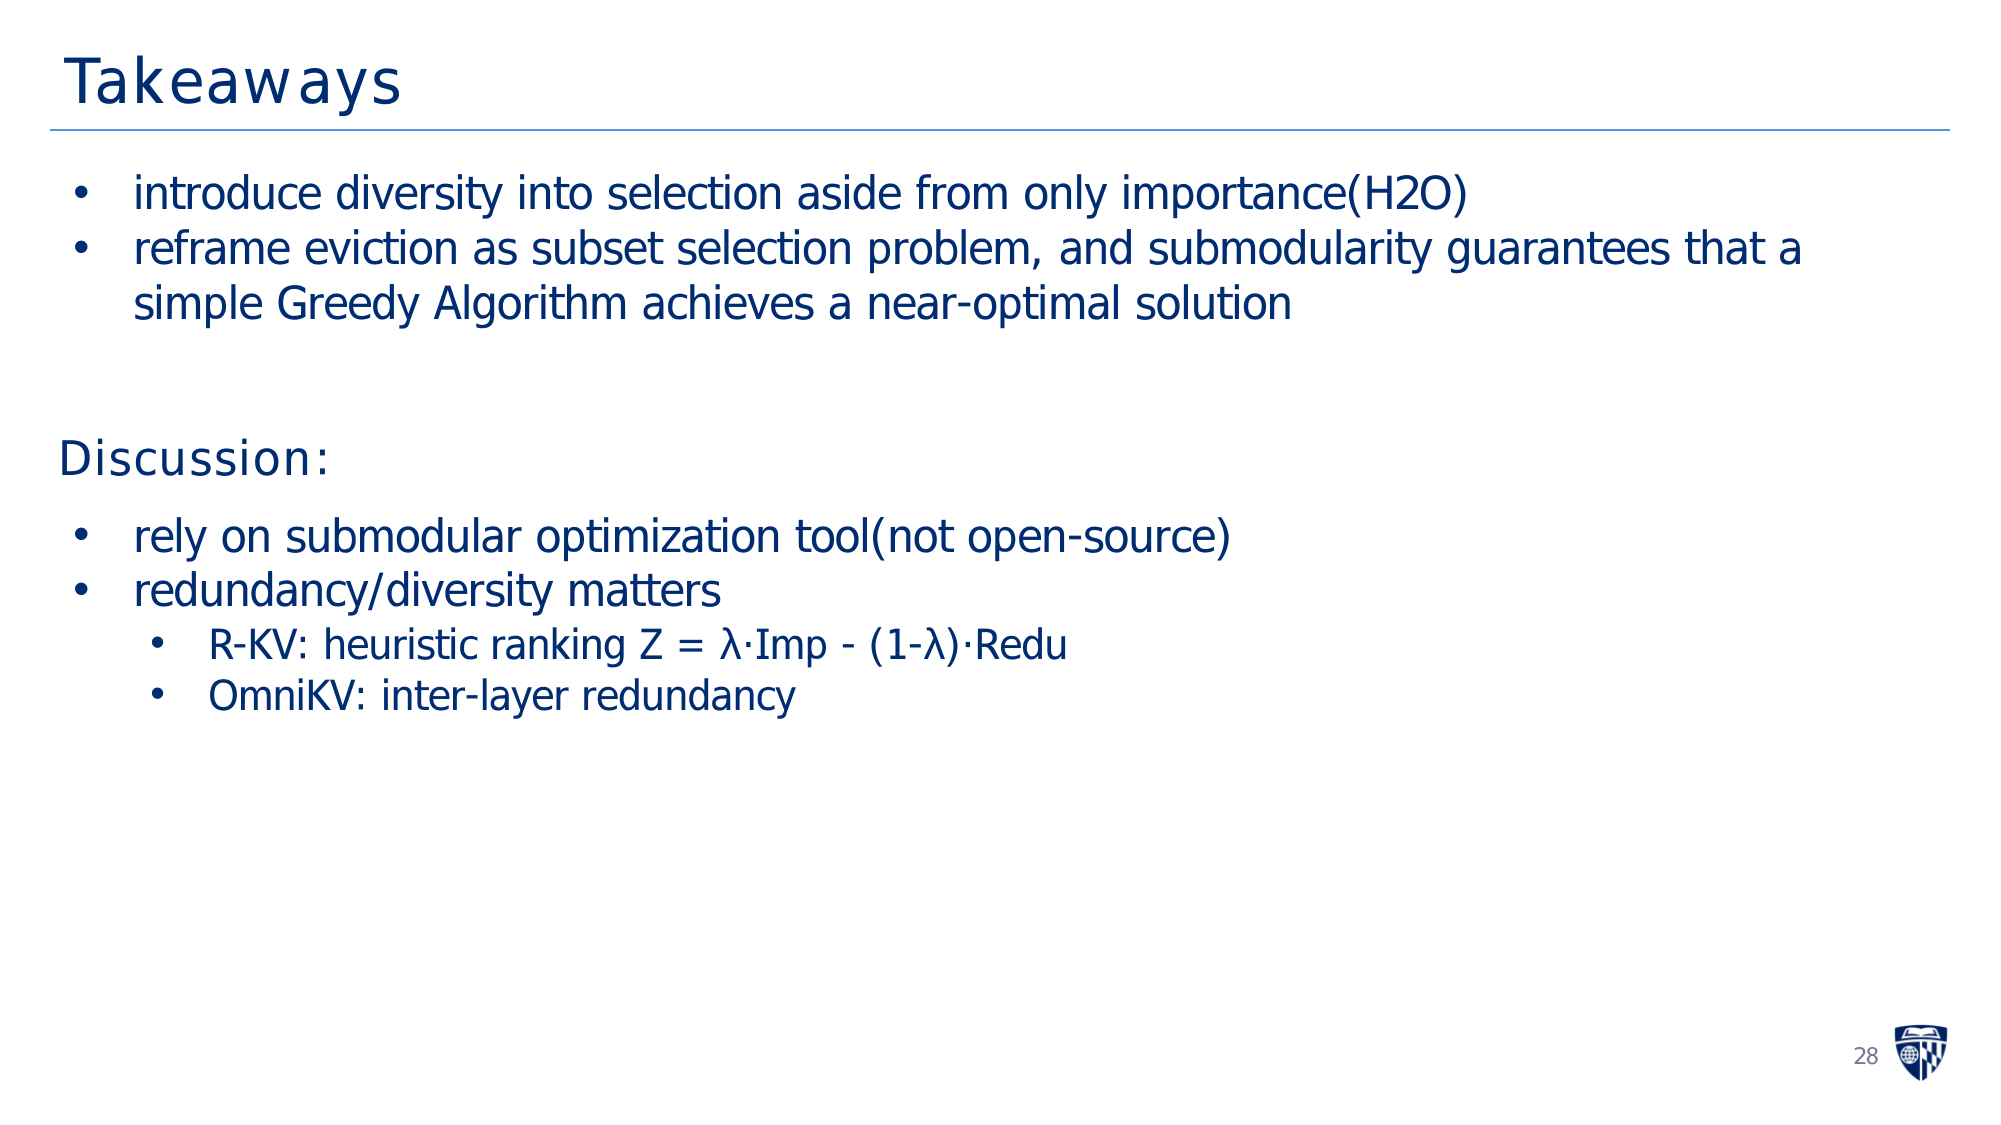

# Takeaways
introduce diversity into selection aside from only importance(H2O)
reframe eviction as subset selection problem, and submodularity guarantees that a simple Greedy Algorithm achieves a near-optimal solution

Discussion:
rely on submodular optimization tool(not open-source)
redundancy/diversity matters
R-KV: heuristic ranking Z = λ⋅Imp - (1-λ)⋅Redu
OmniKV: inter-layer redundancy
28